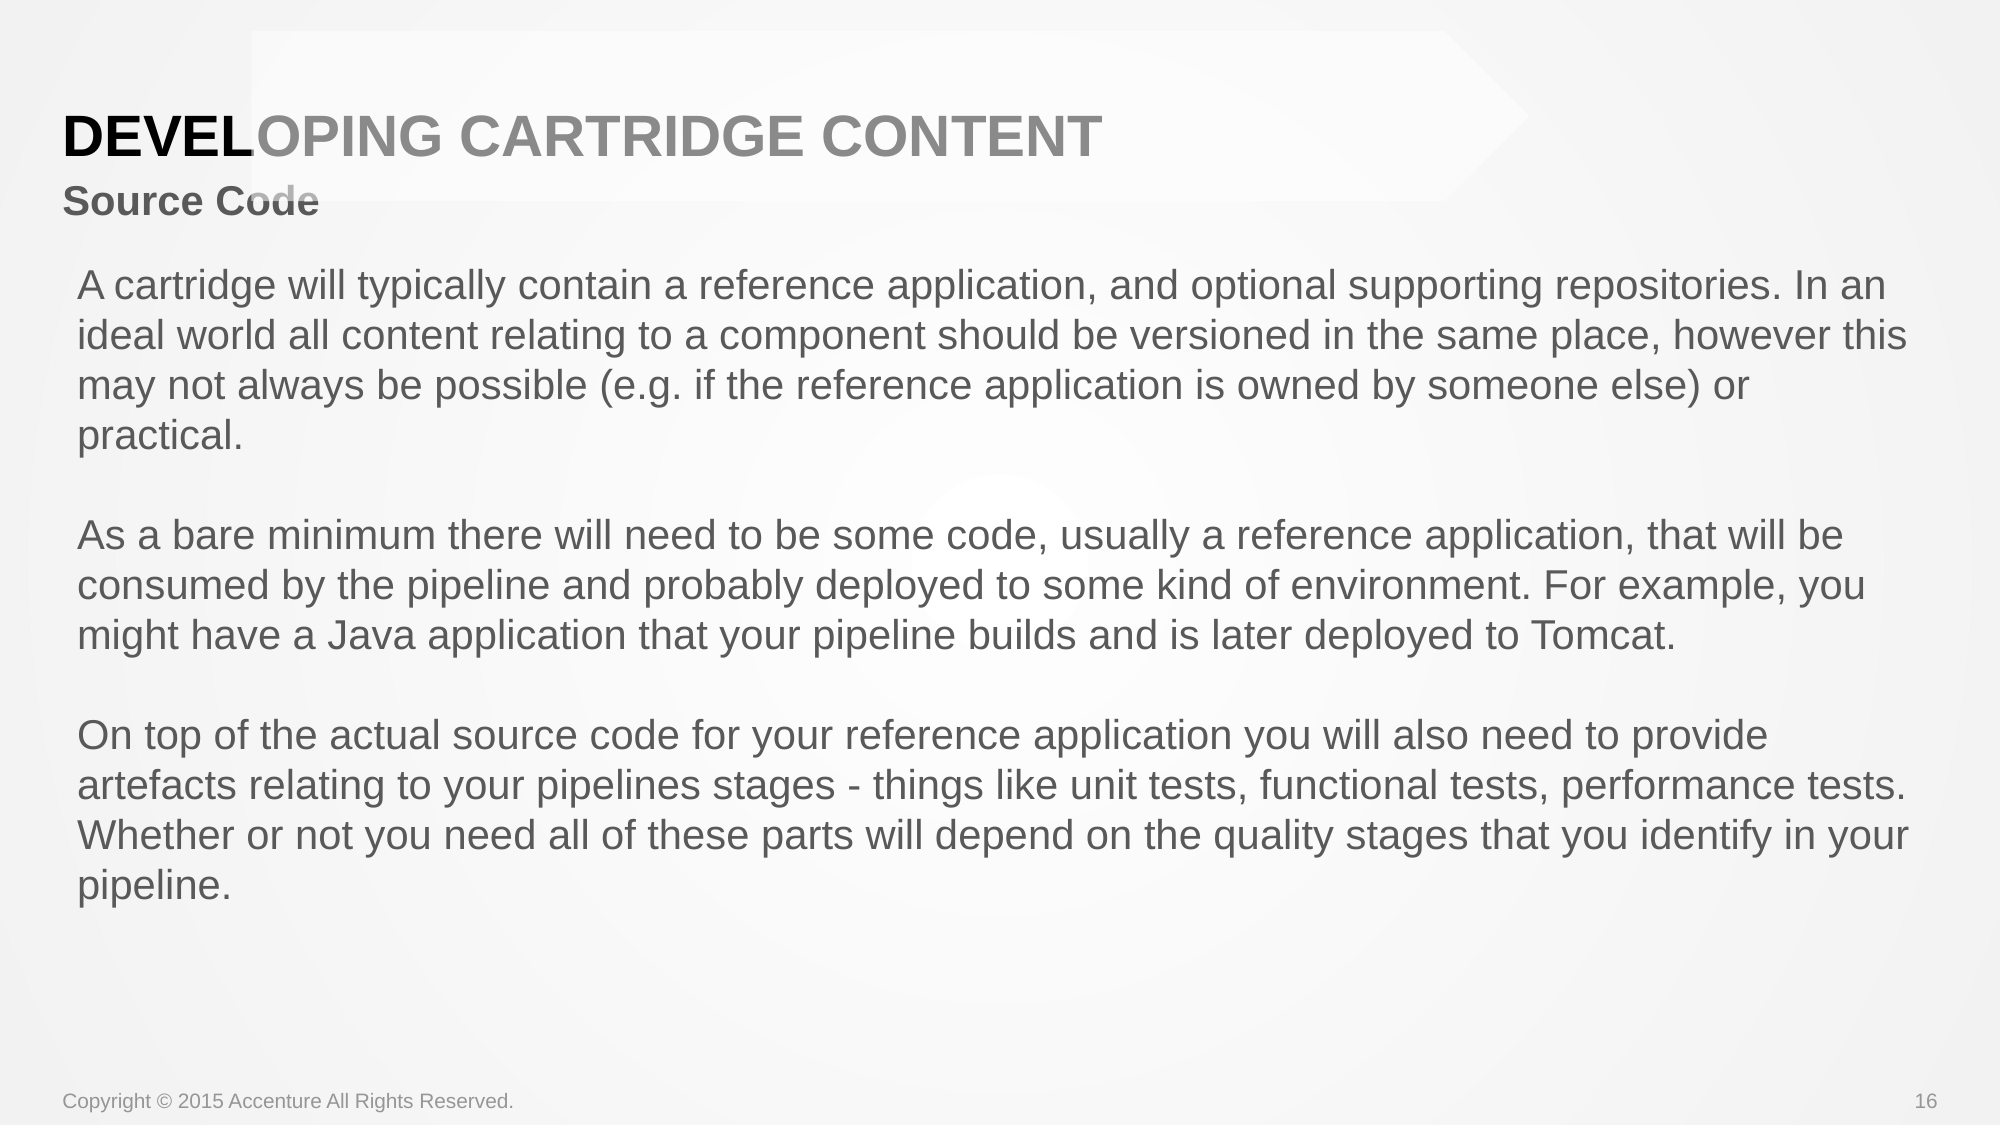

# Developing Cartridge Content

Source Code

A cartridge will typically contain a reference application, and optional supporting repositories. In an ideal world all content relating to a component should be versioned in the same place, however this may not always be possible (e.g. if the reference application is owned by someone else) or practical.

As a bare minimum there will need to be some code, usually a reference application, that will be consumed by the pipeline and probably deployed to some kind of environment. For example, you might have a Java application that your pipeline builds and is later deployed to Tomcat.

On top of the actual source code for your reference application you will also need to provide artefacts relating to your pipelines stages - things like unit tests, functional tests, performance tests. Whether or not you need all of these parts will depend on the quality stages that you identify in your pipeline.
Copyright © 2015 Accenture All Rights Reserved.
16